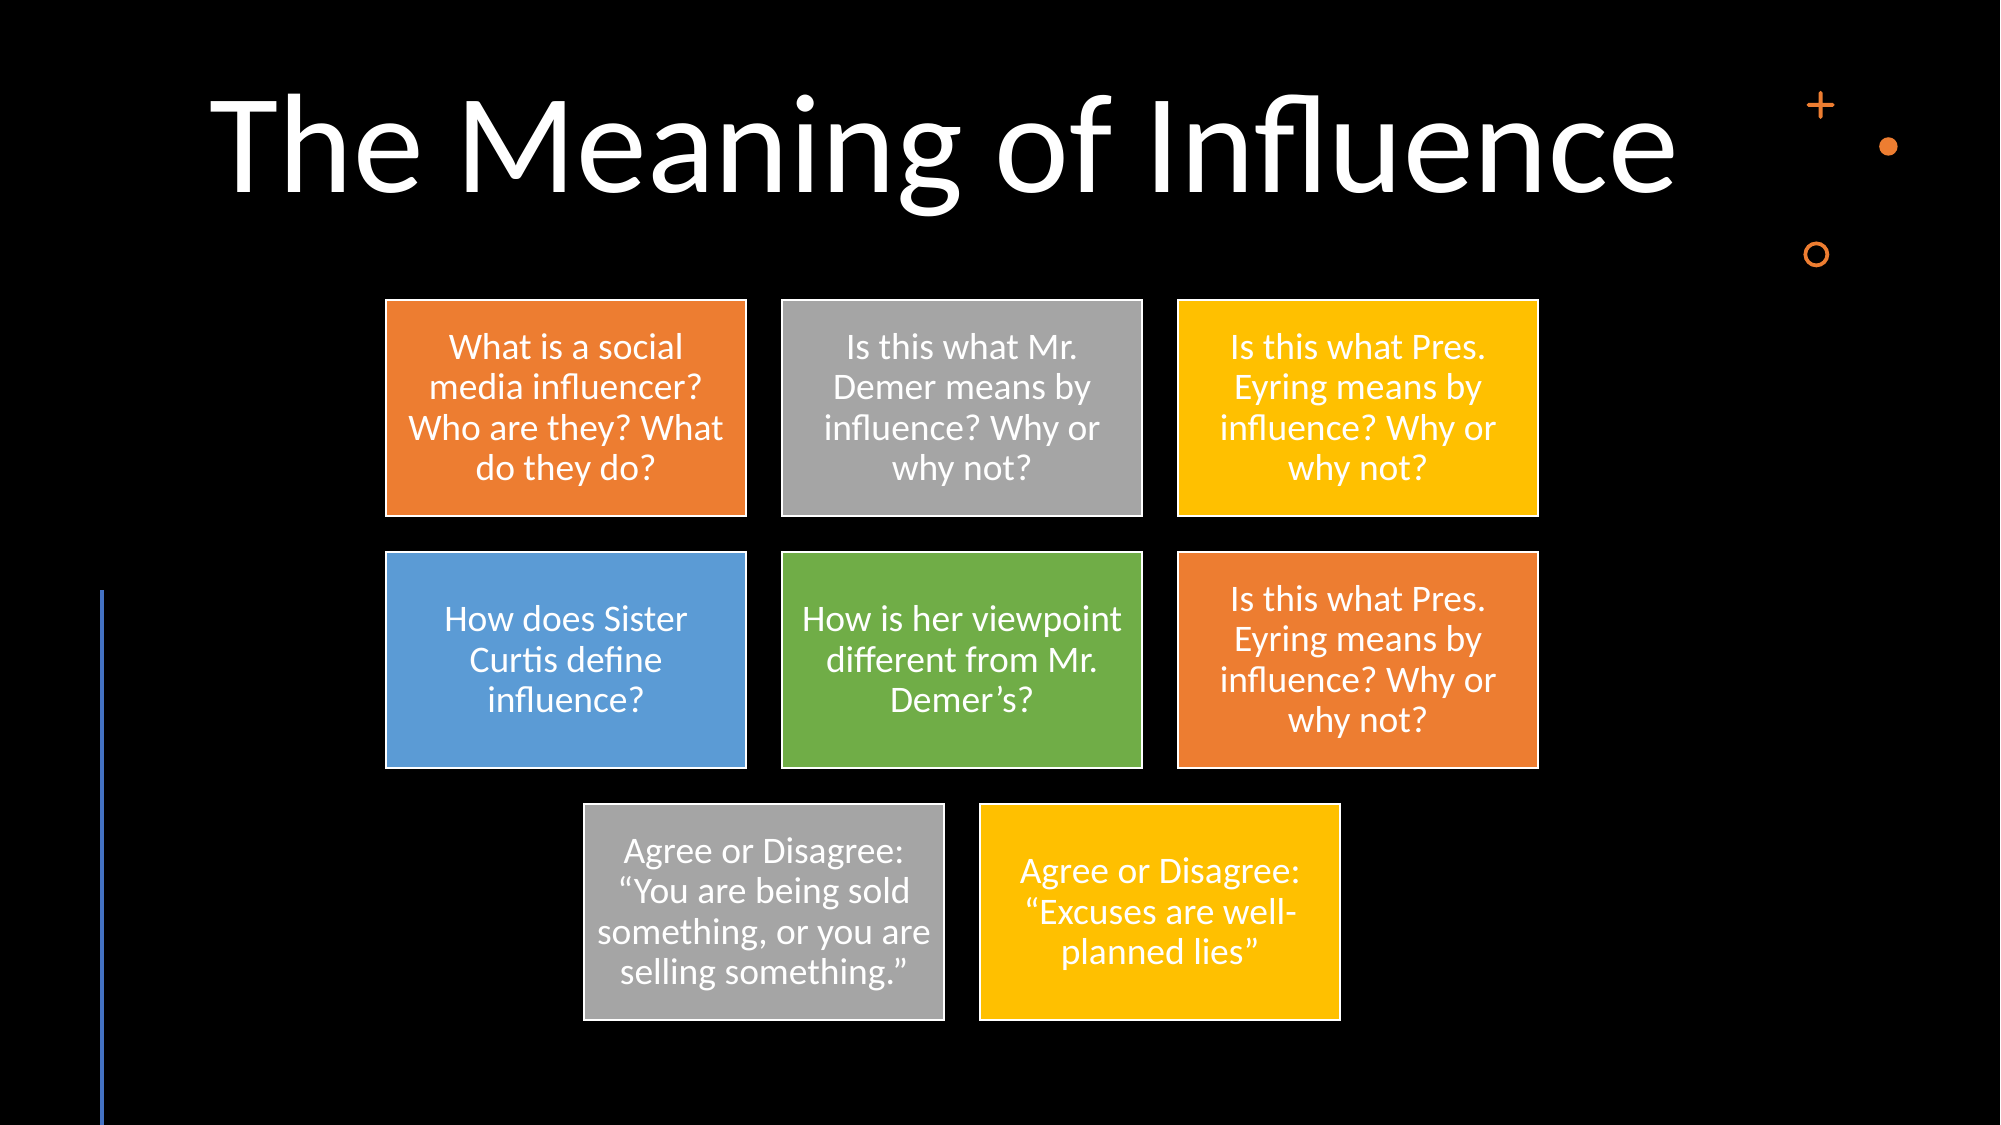

# The Meaning of Influence

What is a social media influencer? Who are they? What do they do?
Is this what Mr. Demer means by influence? Why or why not?
Is this what Pres. Eyring means by influence? Why or why not?
How does Sister Curtis define influence?
How is her viewpoint different from Mr. Demer’s?
Is this what Pres. Eyring means by influence? Why or why not?
Agree or Disagree: “You are being sold something, or you are selling something.”
Agree or Disagree: “Excuses are well-planned lies”